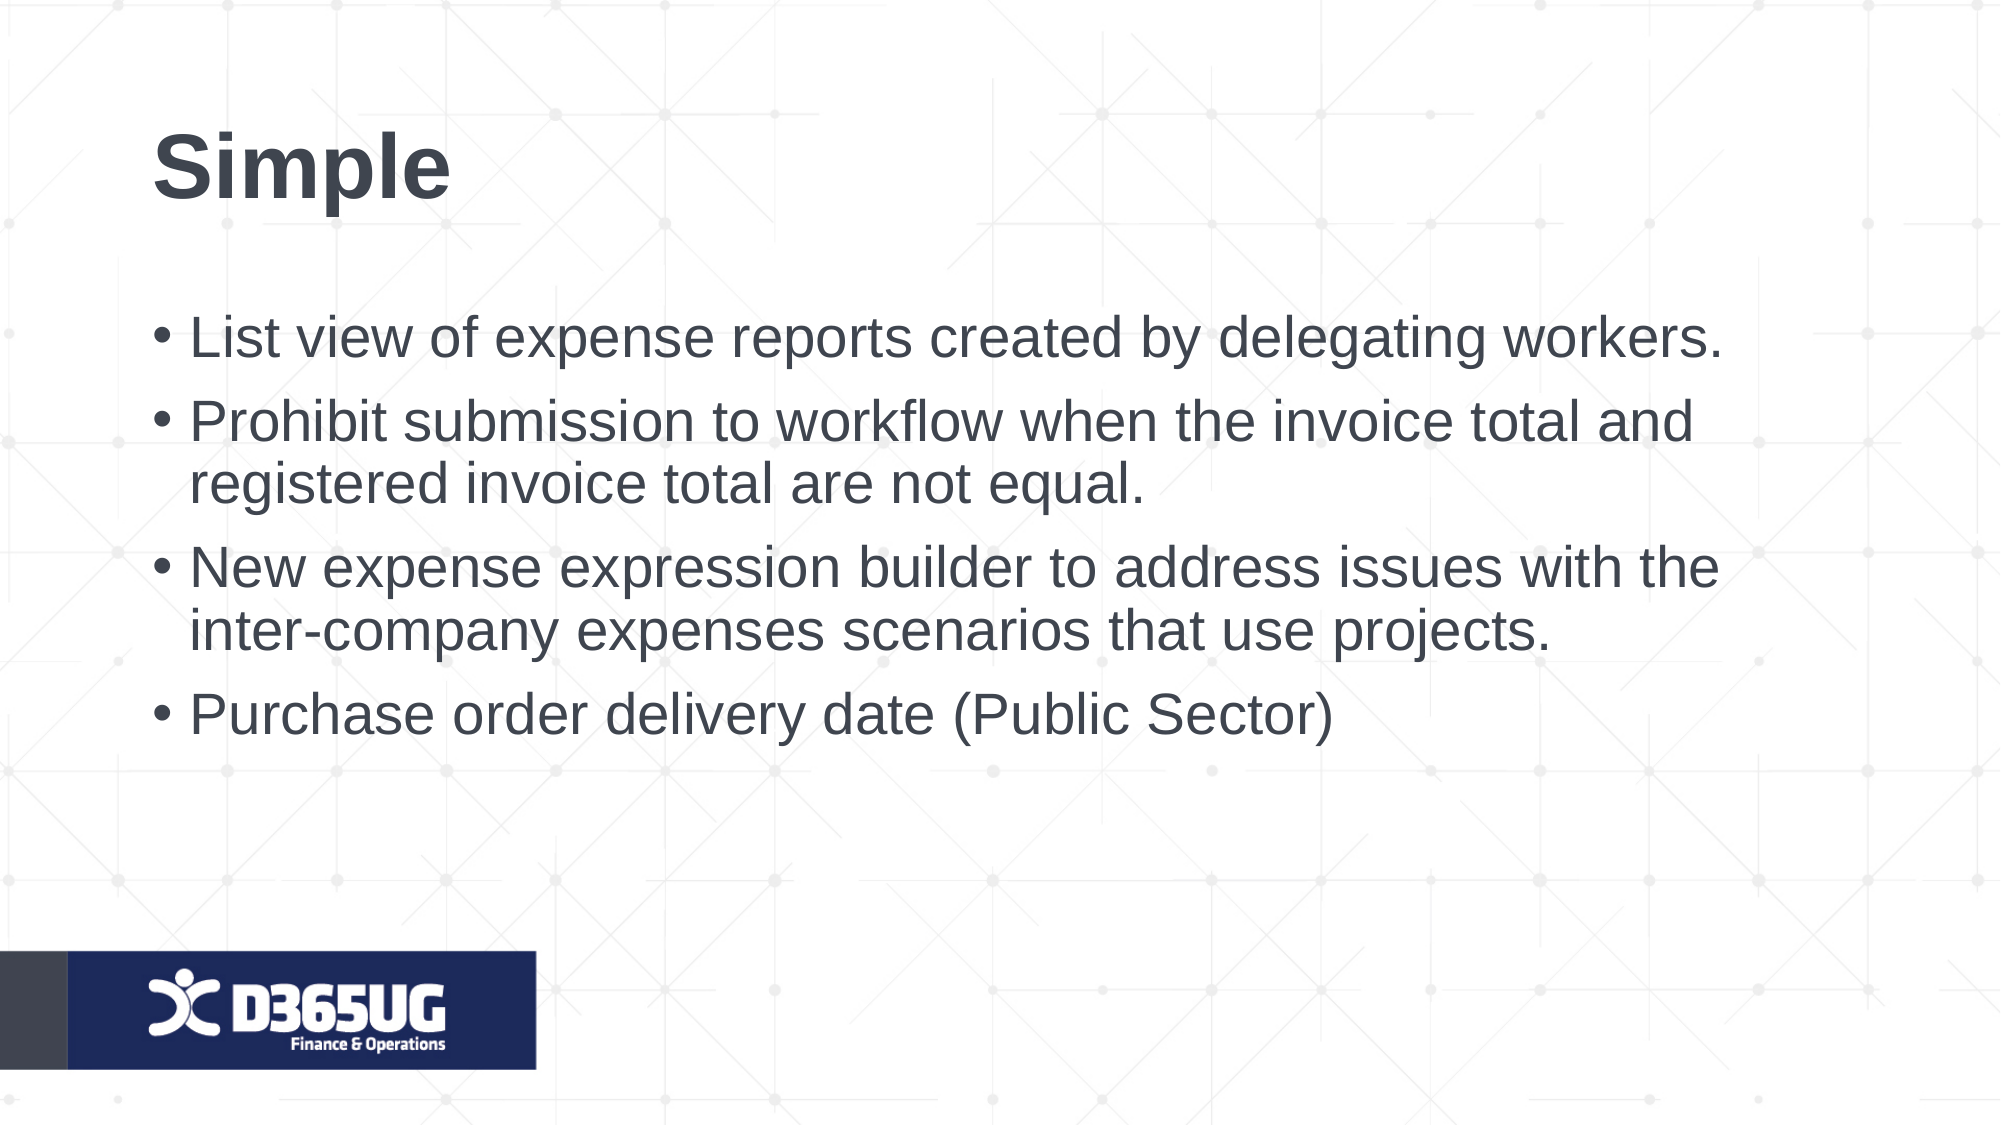

# Simple
List view of expense reports created by delegating workers.
Prohibit submission to workflow when the invoice total and registered invoice total are not equal.
New expense expression builder to address issues with the inter-company expenses scenarios that use projects.
Purchase order delivery date (Public Sector)